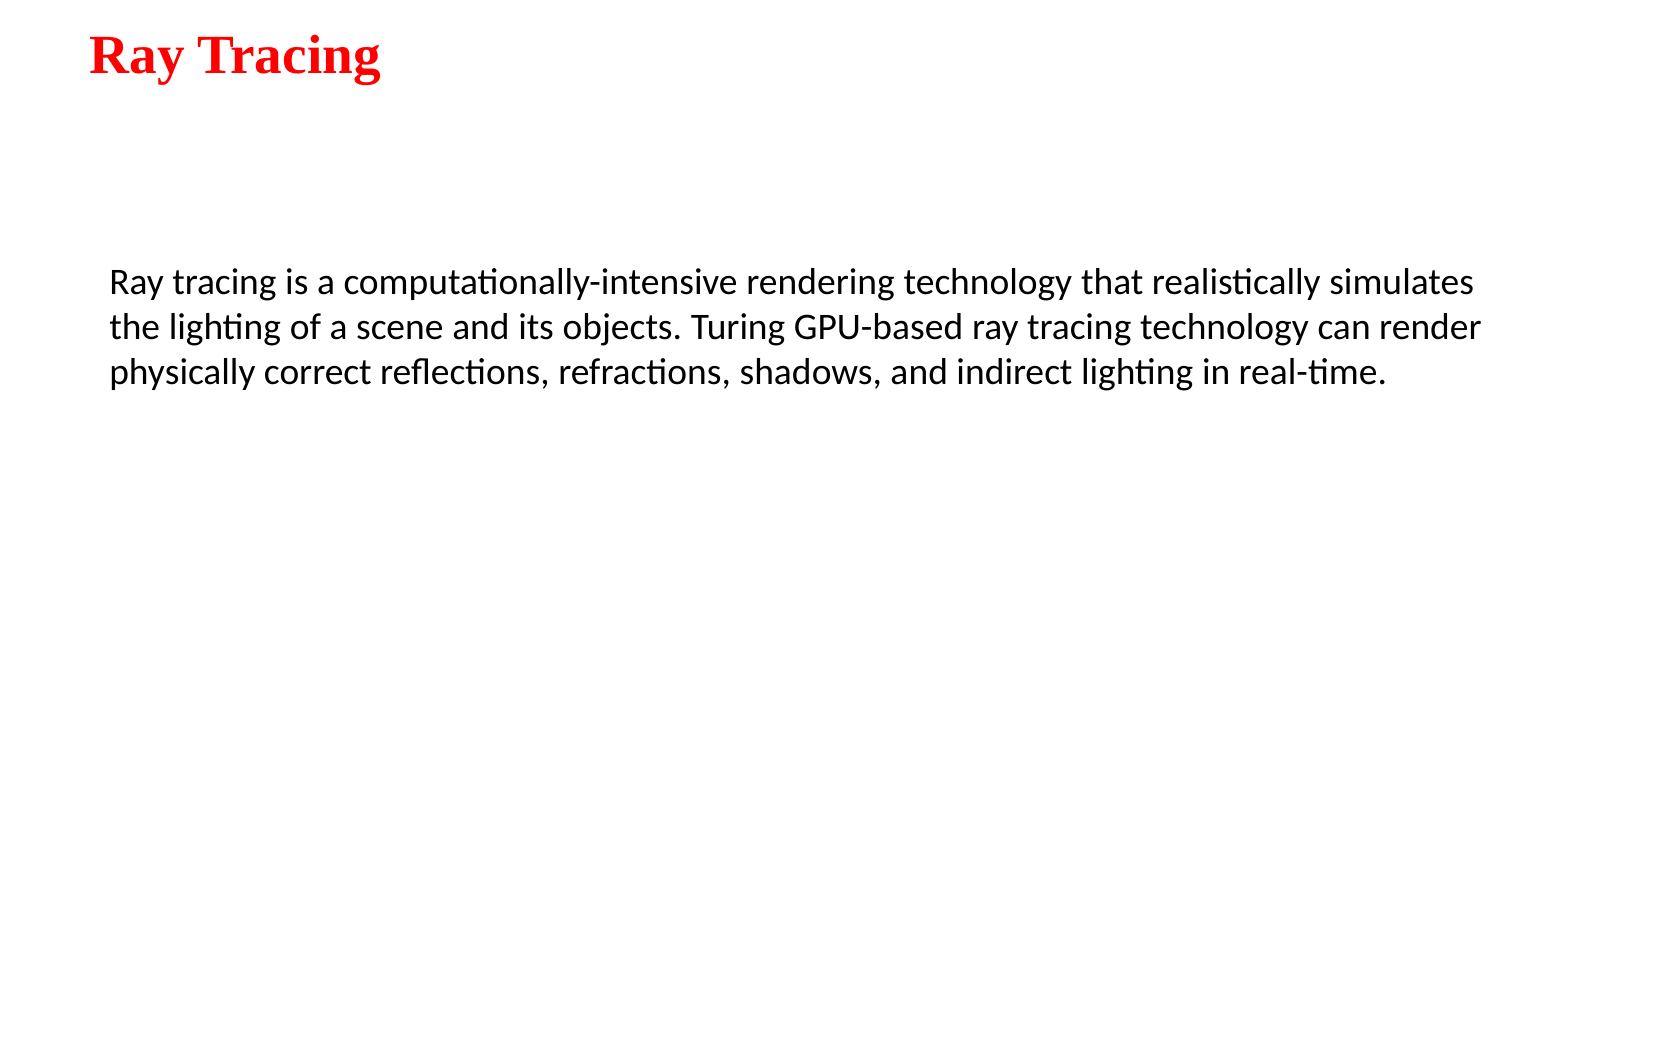

# Ray Tracing
Ray tracing is a computationally-intensive rendering technology that realistically simulates the lighting of a scene and its objects. Turing GPU-based ray tracing technology can render physically correct reflections, refractions, shadows, and indirect lighting in real-time.